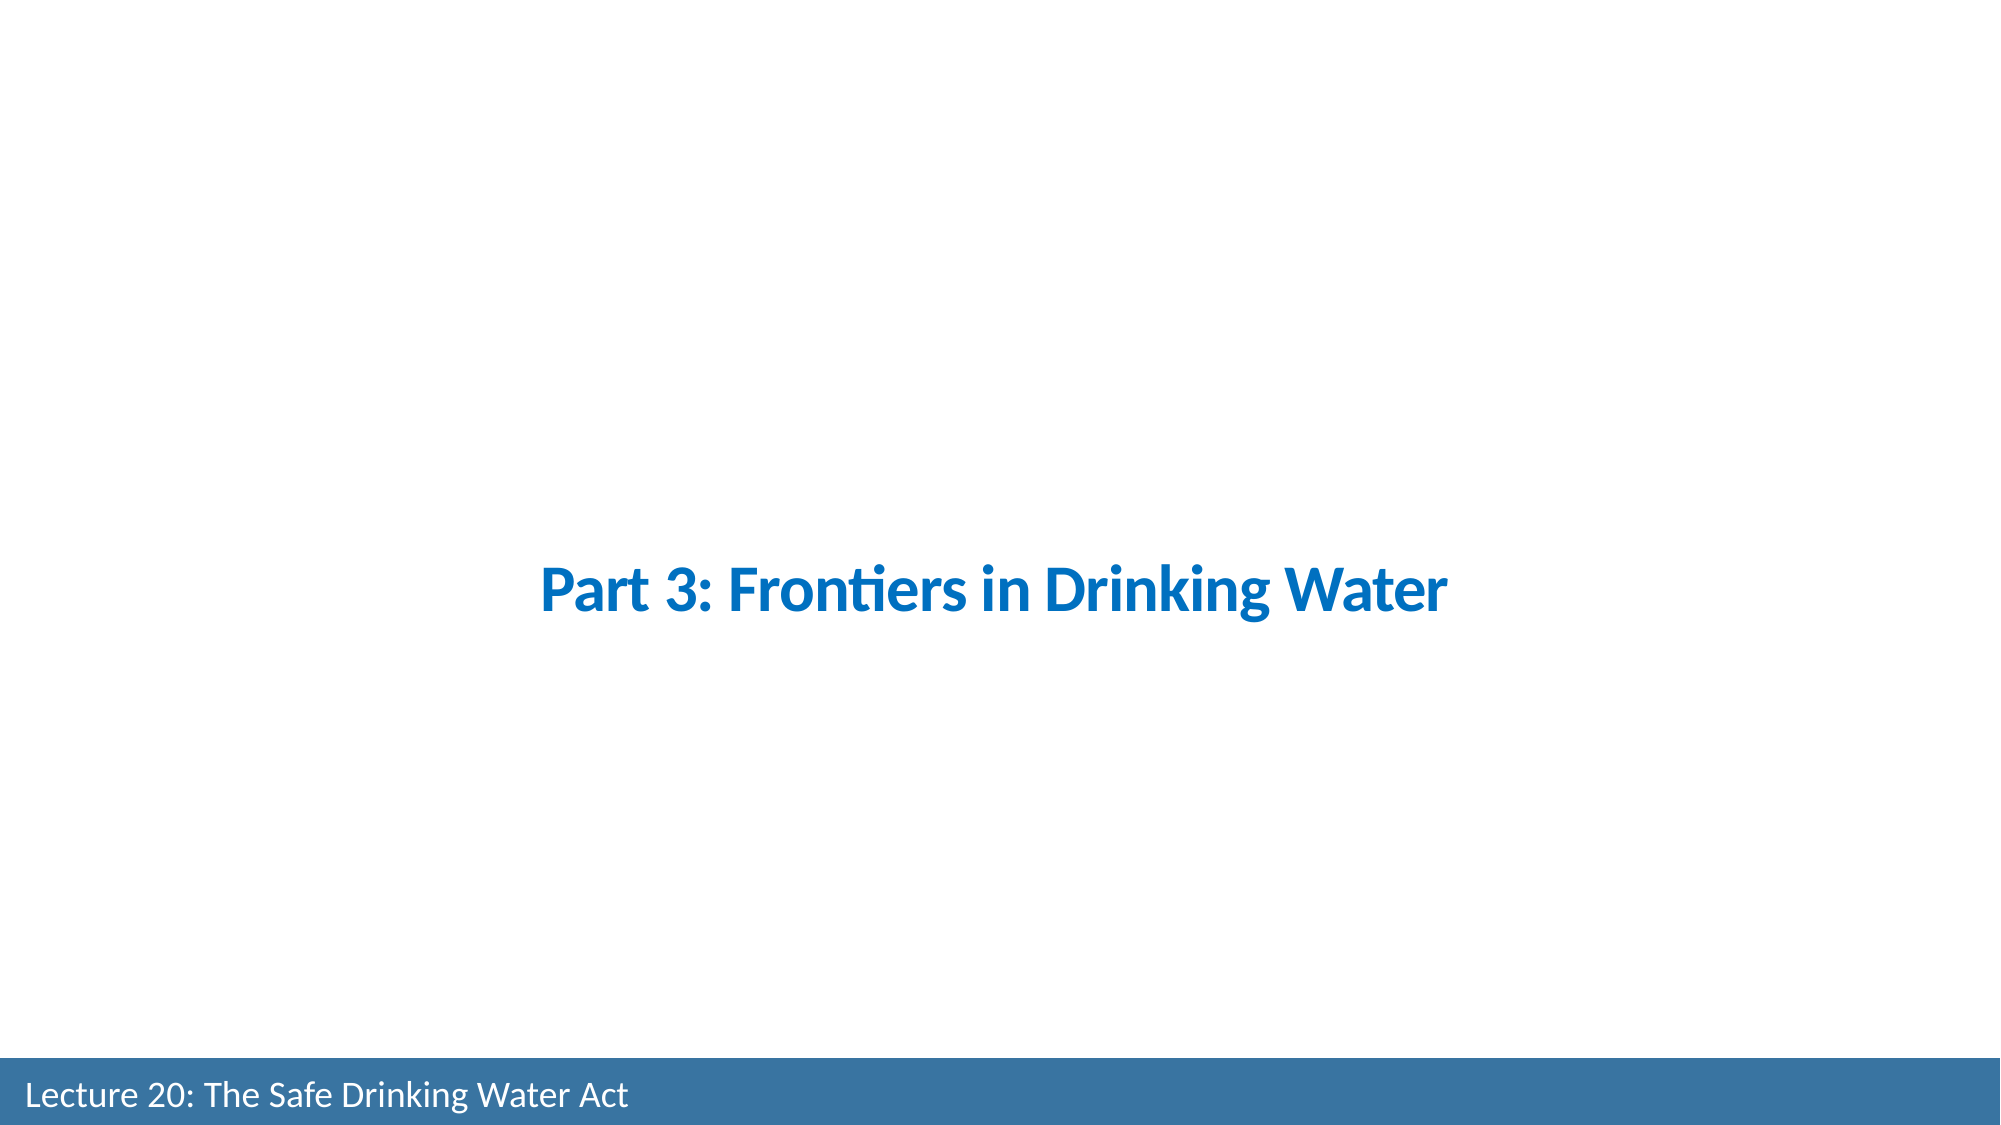

# Part 3: Frontiers in Drinking Water